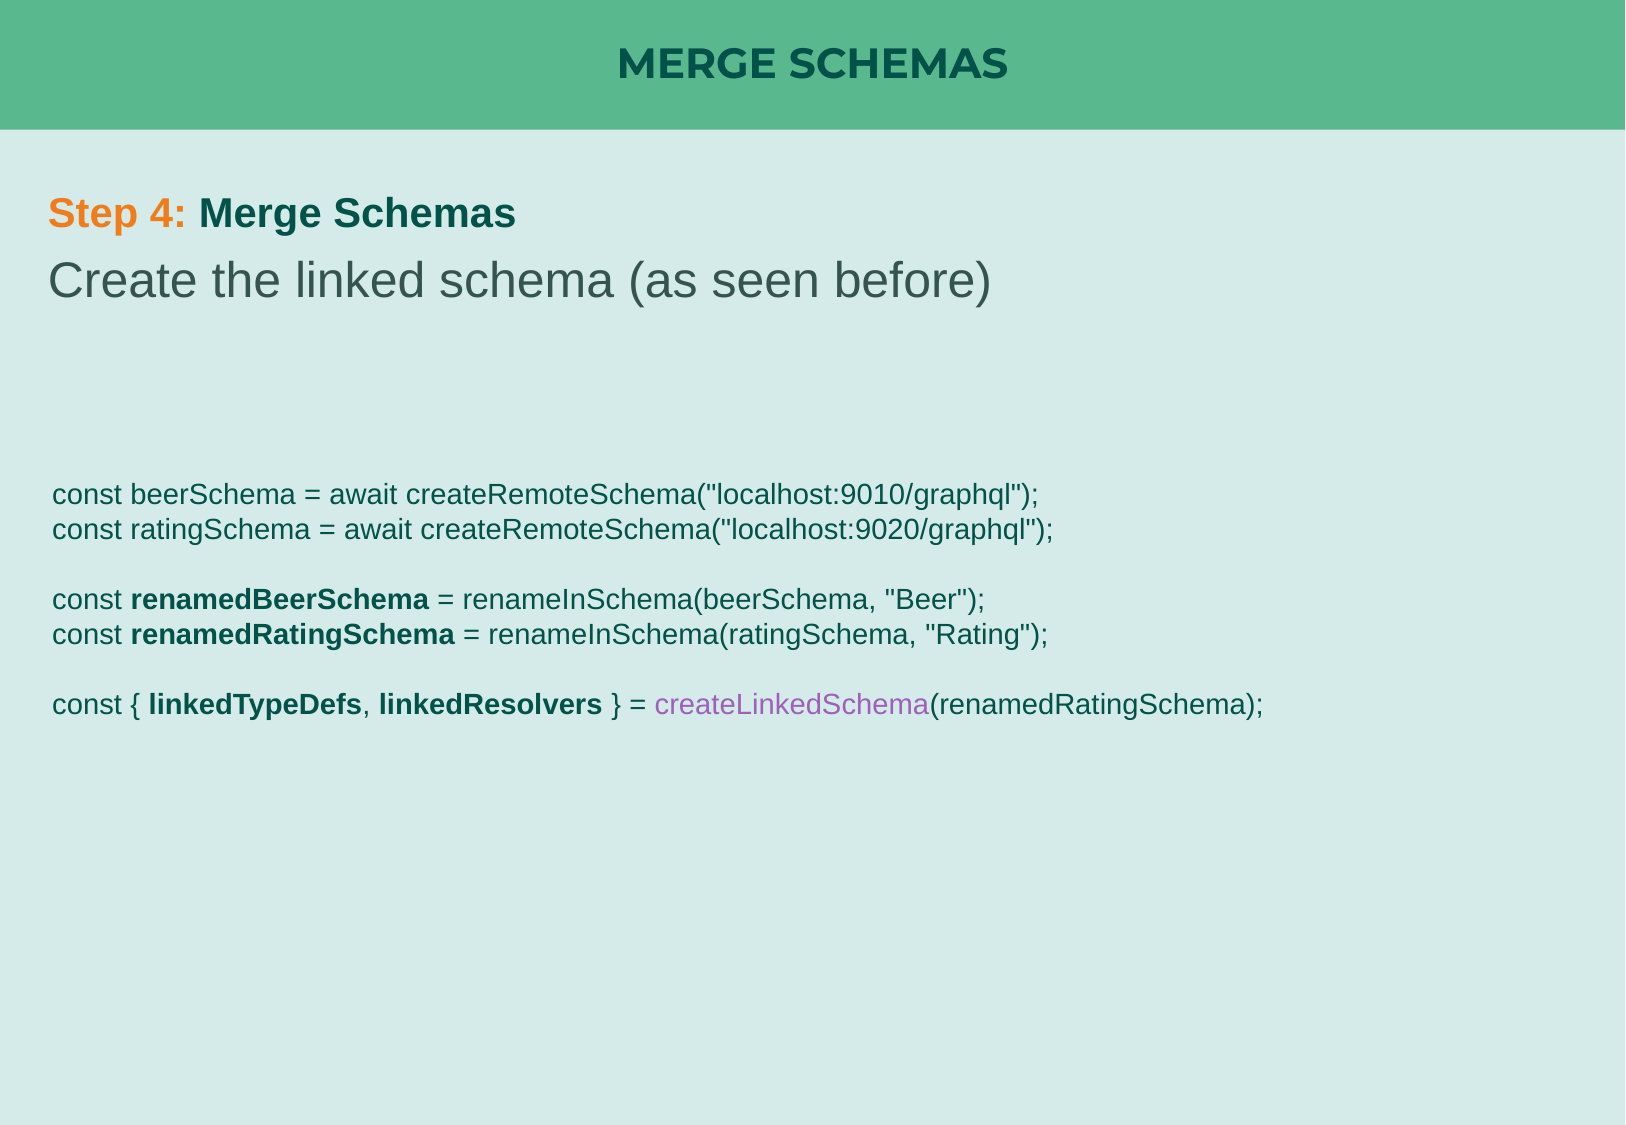

# Merge Schemas
Step 4: Merge Schemas
Create the linked schema (as seen before)

const beerSchema = await createRemoteSchema("localhost:9010/graphql");
const ratingSchema = await createRemoteSchema("localhost:9020/graphql");

const renamedBeerSchema = renameInSchema(beerSchema, "Beer");
const renamedRatingSchema = renameInSchema(ratingSchema, "Rating");

const { linkedTypeDefs, linkedResolvers } = createLinkedSchema(renamedRatingSchema);